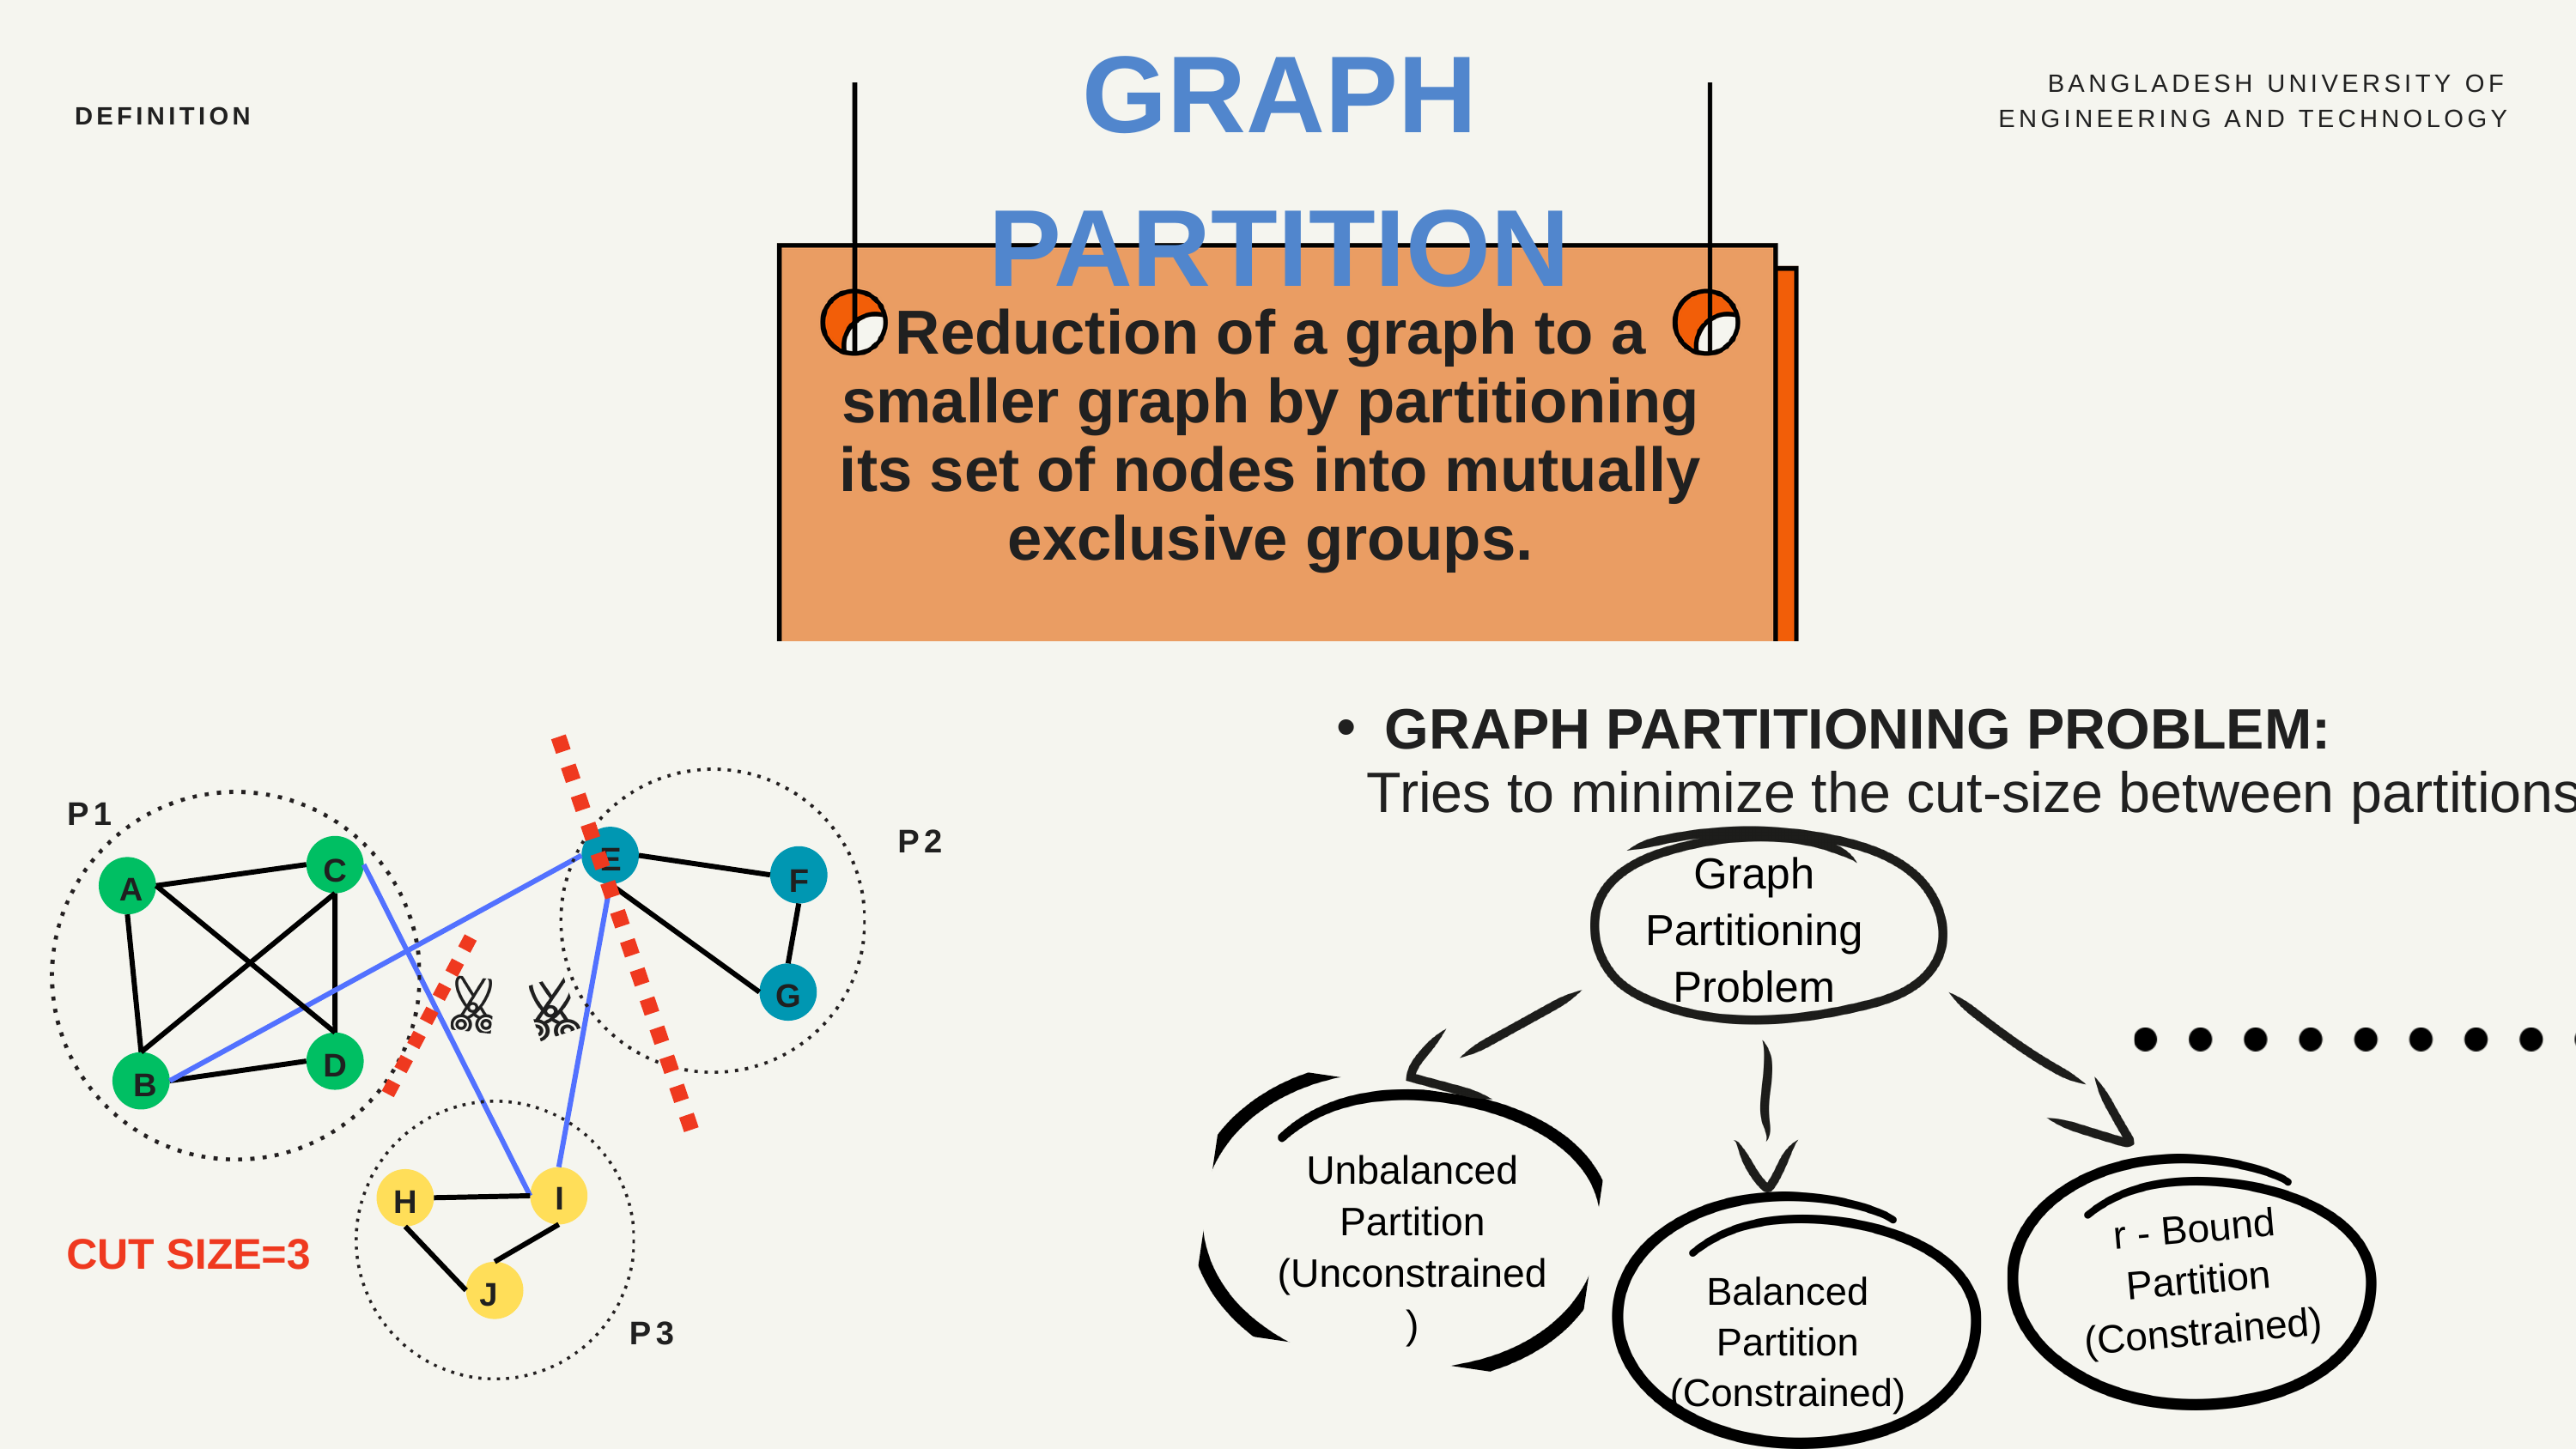

GRAPH PARTITION
BANGLADESH UNIVERSITY OF ENGINEERING AND TECHNOLOGY

DEFINITION
Reduction of a graph to a smaller graph by partitioning its set of nodes into mutually exclusive groups.
GRAPH PARTITIONING PROBLEM:
   Tries to minimize the cut-size between partitions

P1

P2

E

C

F

A

G

D

B

I
H

CUT SIZE=3

J
P3

Graph
Partitioning
Problem

Unbalanced
Partition
(Unconstrained)

r - Bound Partition
(Constrained)
Balanced
Partition
(Constrained)